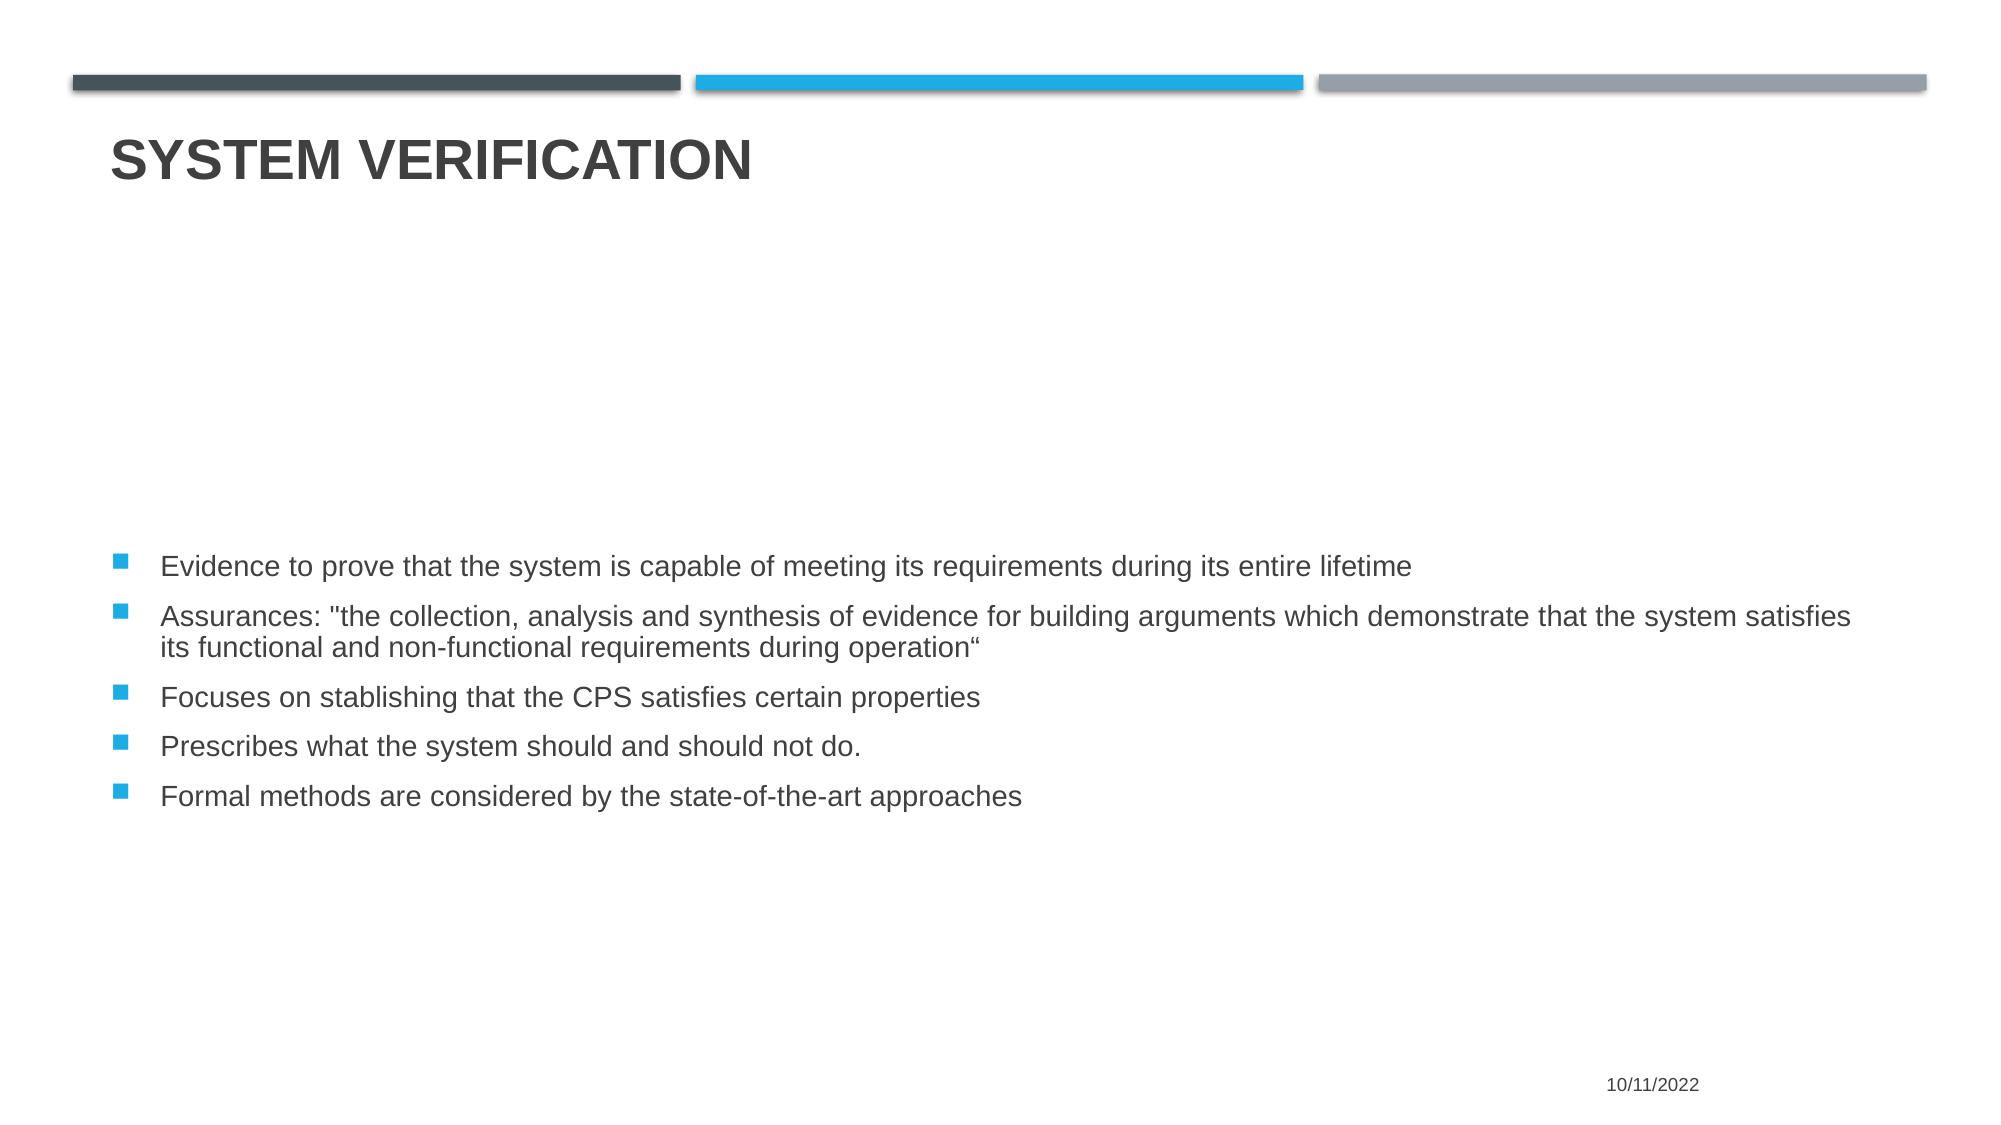

System verification
Evidence to prove that the system is capable of meeting its requirements during its entire lifetime
Assurances: "the collection, analysis and synthesis of evidence for building arguments which demonstrate that the system satisfies its functional and non-functional requirements during operation“
Focuses on stablishing that the CPS satisfies certain properties
Prescribes what the system should and should not do.
Formal methods are considered by the state-of-the-art approaches
10/11/2022